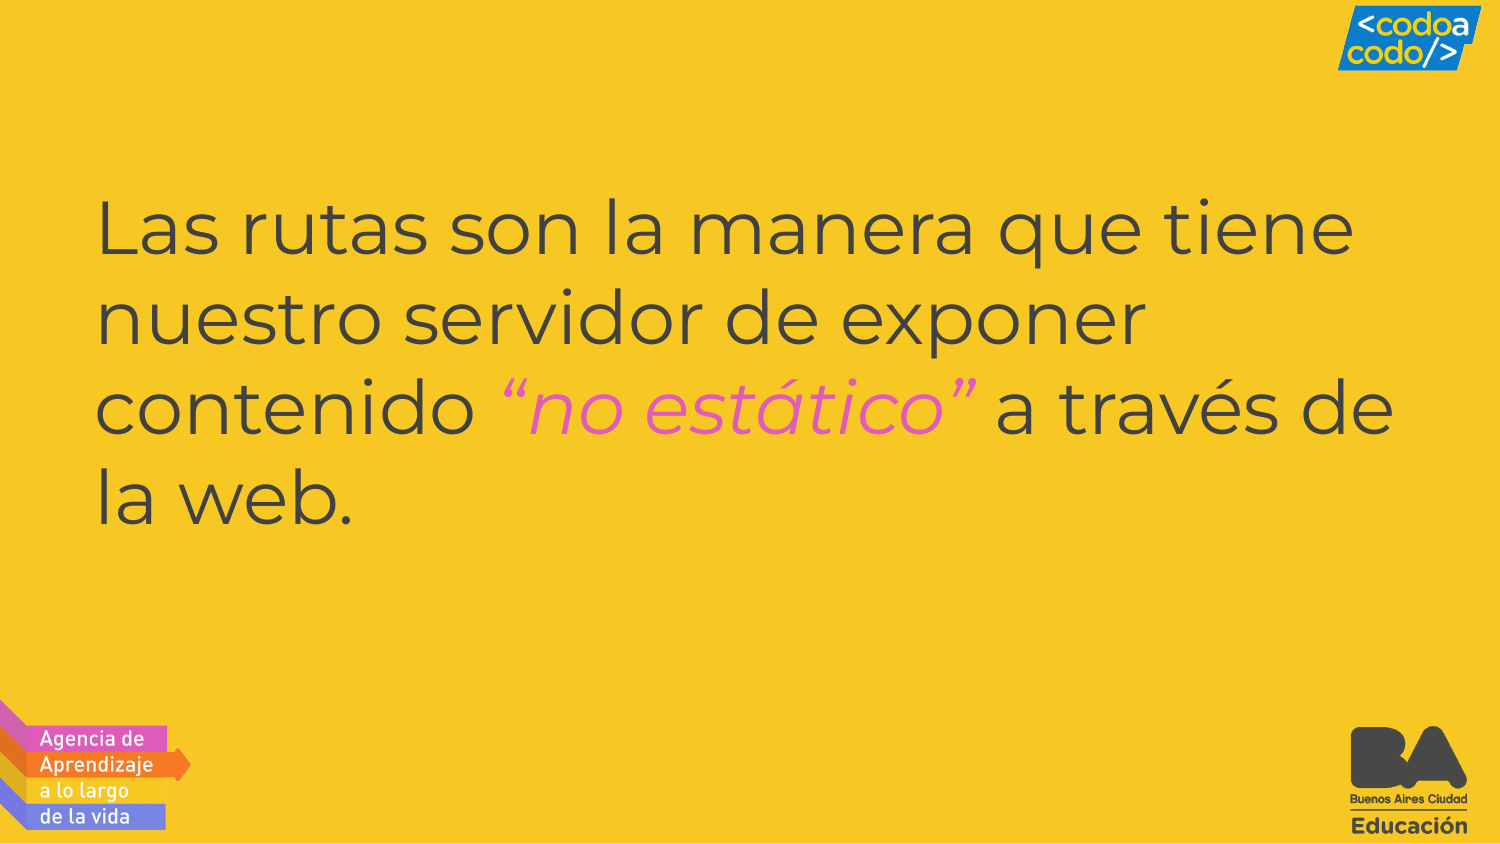

# Las rutas son la manera que tiene nuestro servidor de exponer contenido “no estático” a través de la web.